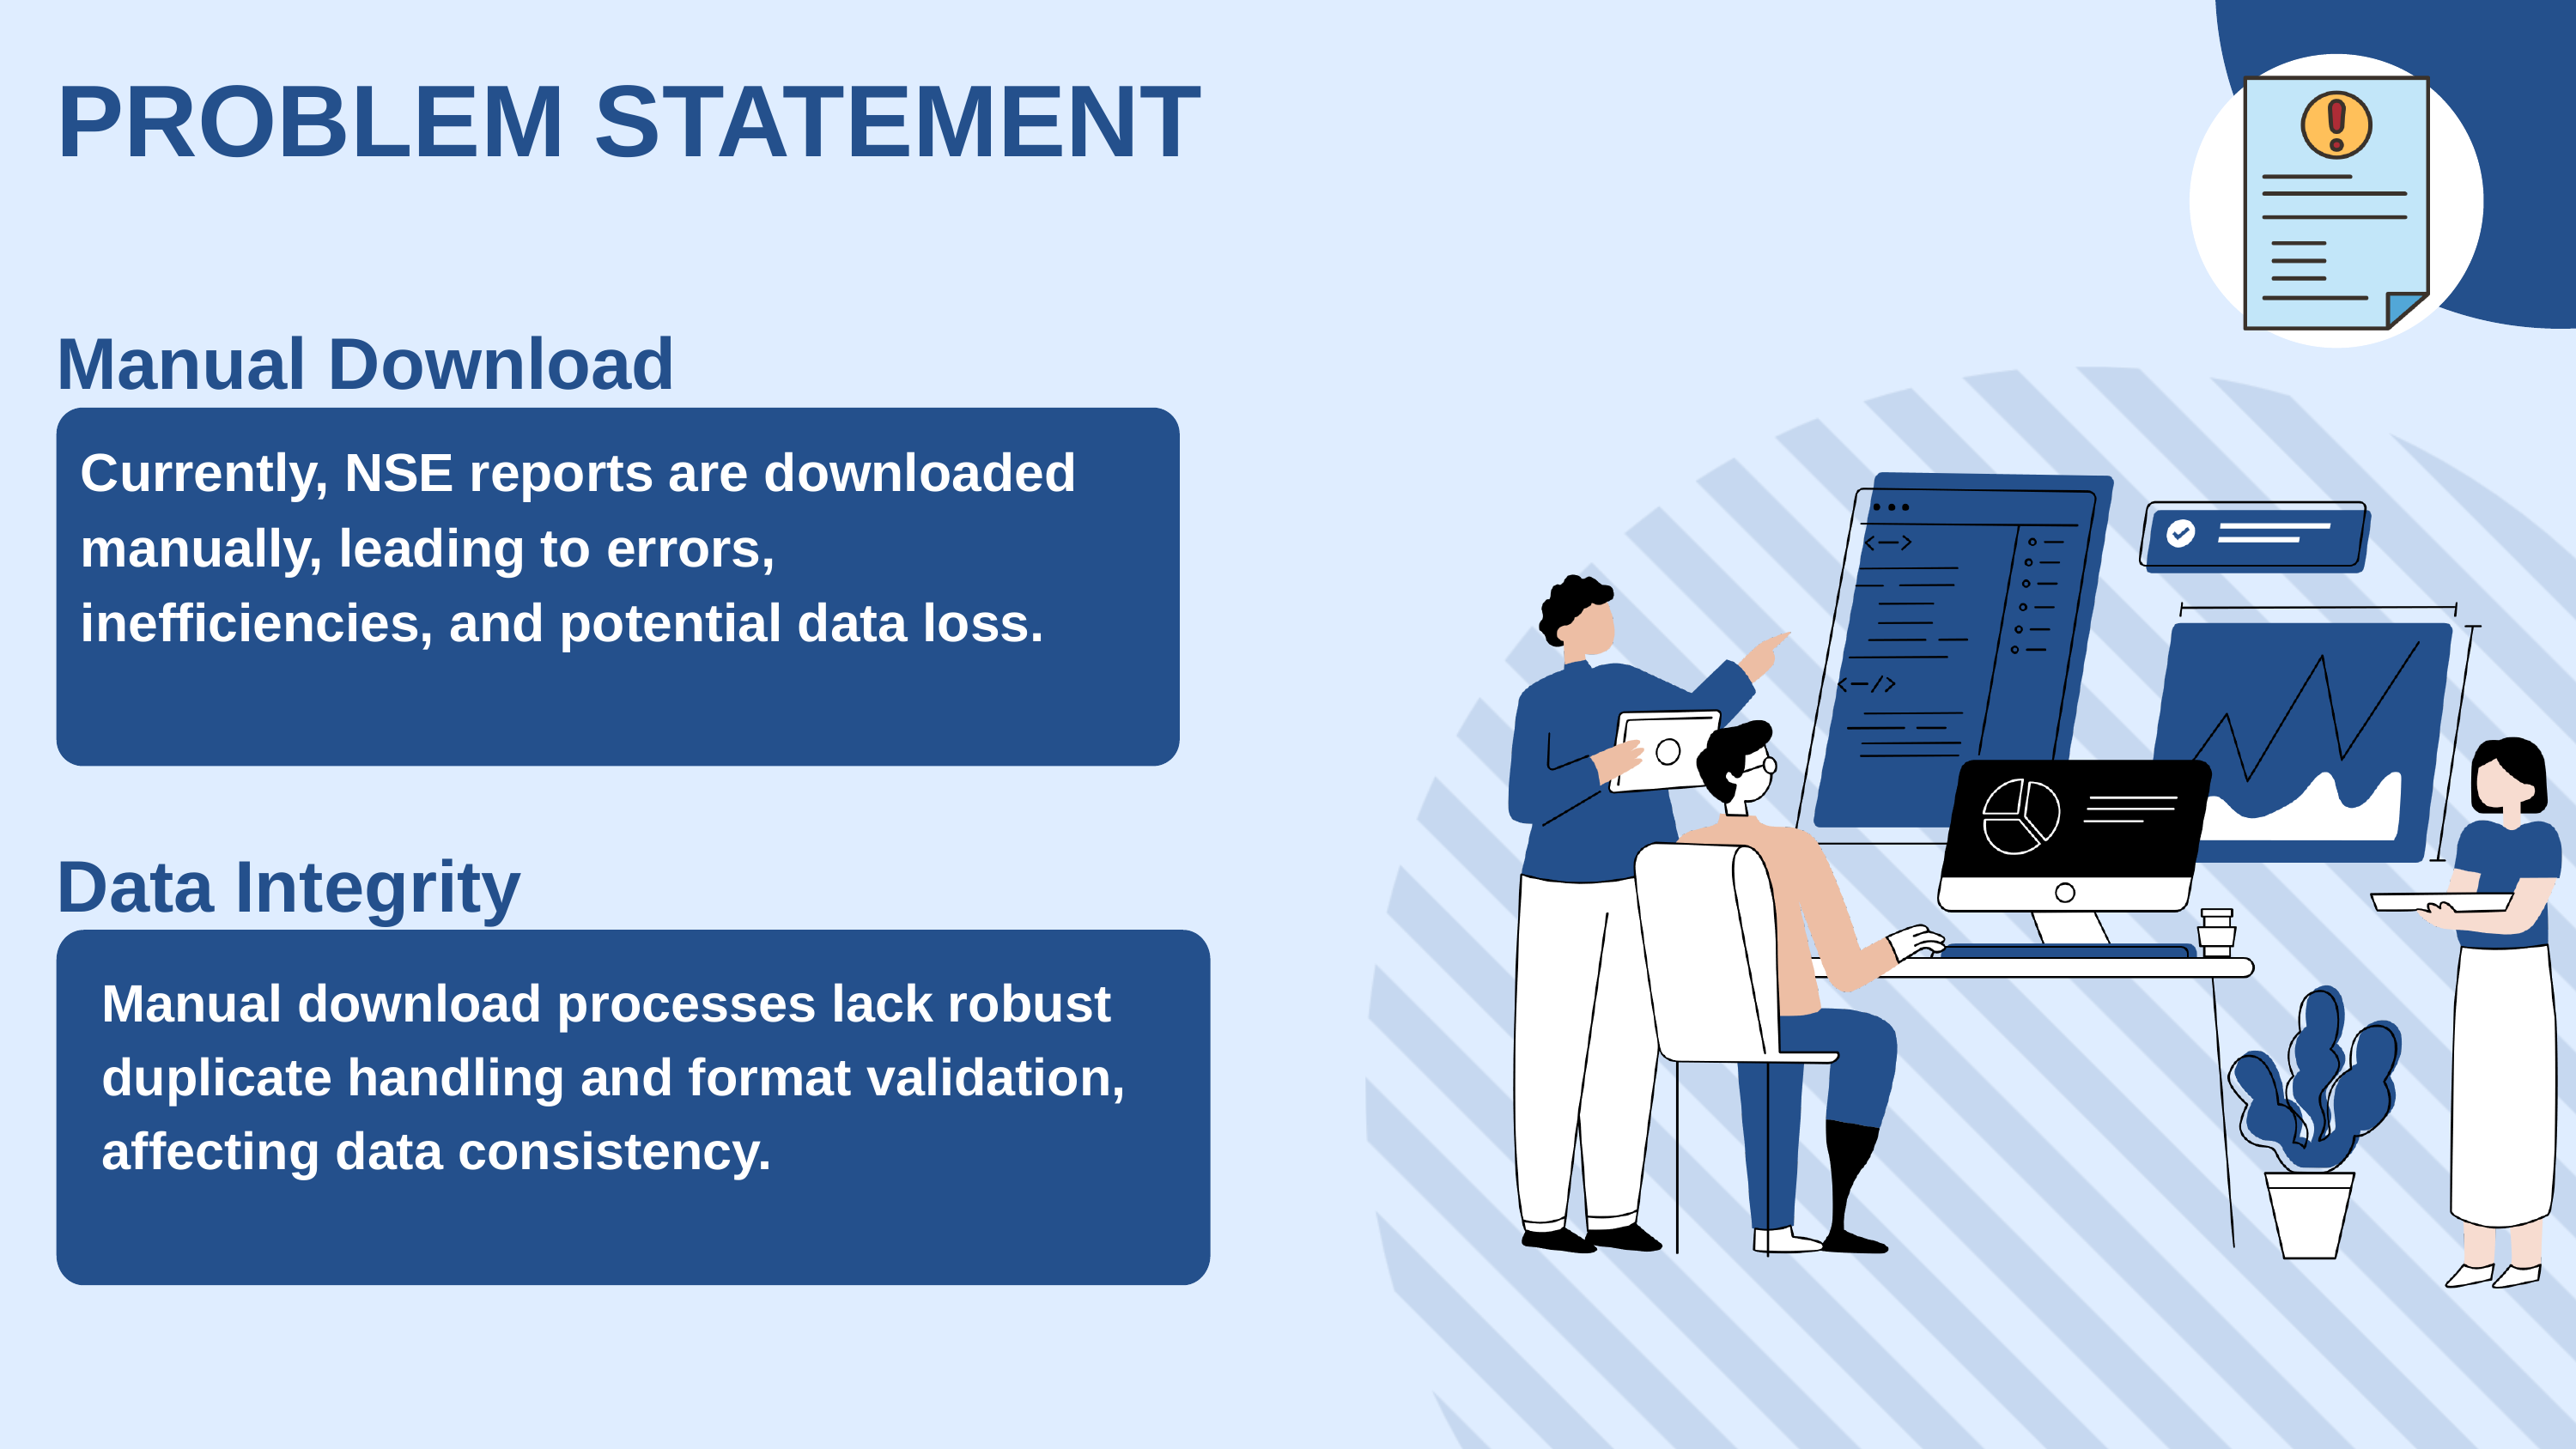

PROBLEM STATEMENT

Manual Download

Currently, NSE reports are downloaded manually, leading to errors, inefficiencies, and potential data loss.

Data Integrity

Manual download processes lack robust duplicate handling and format validation, affecting data consistency.